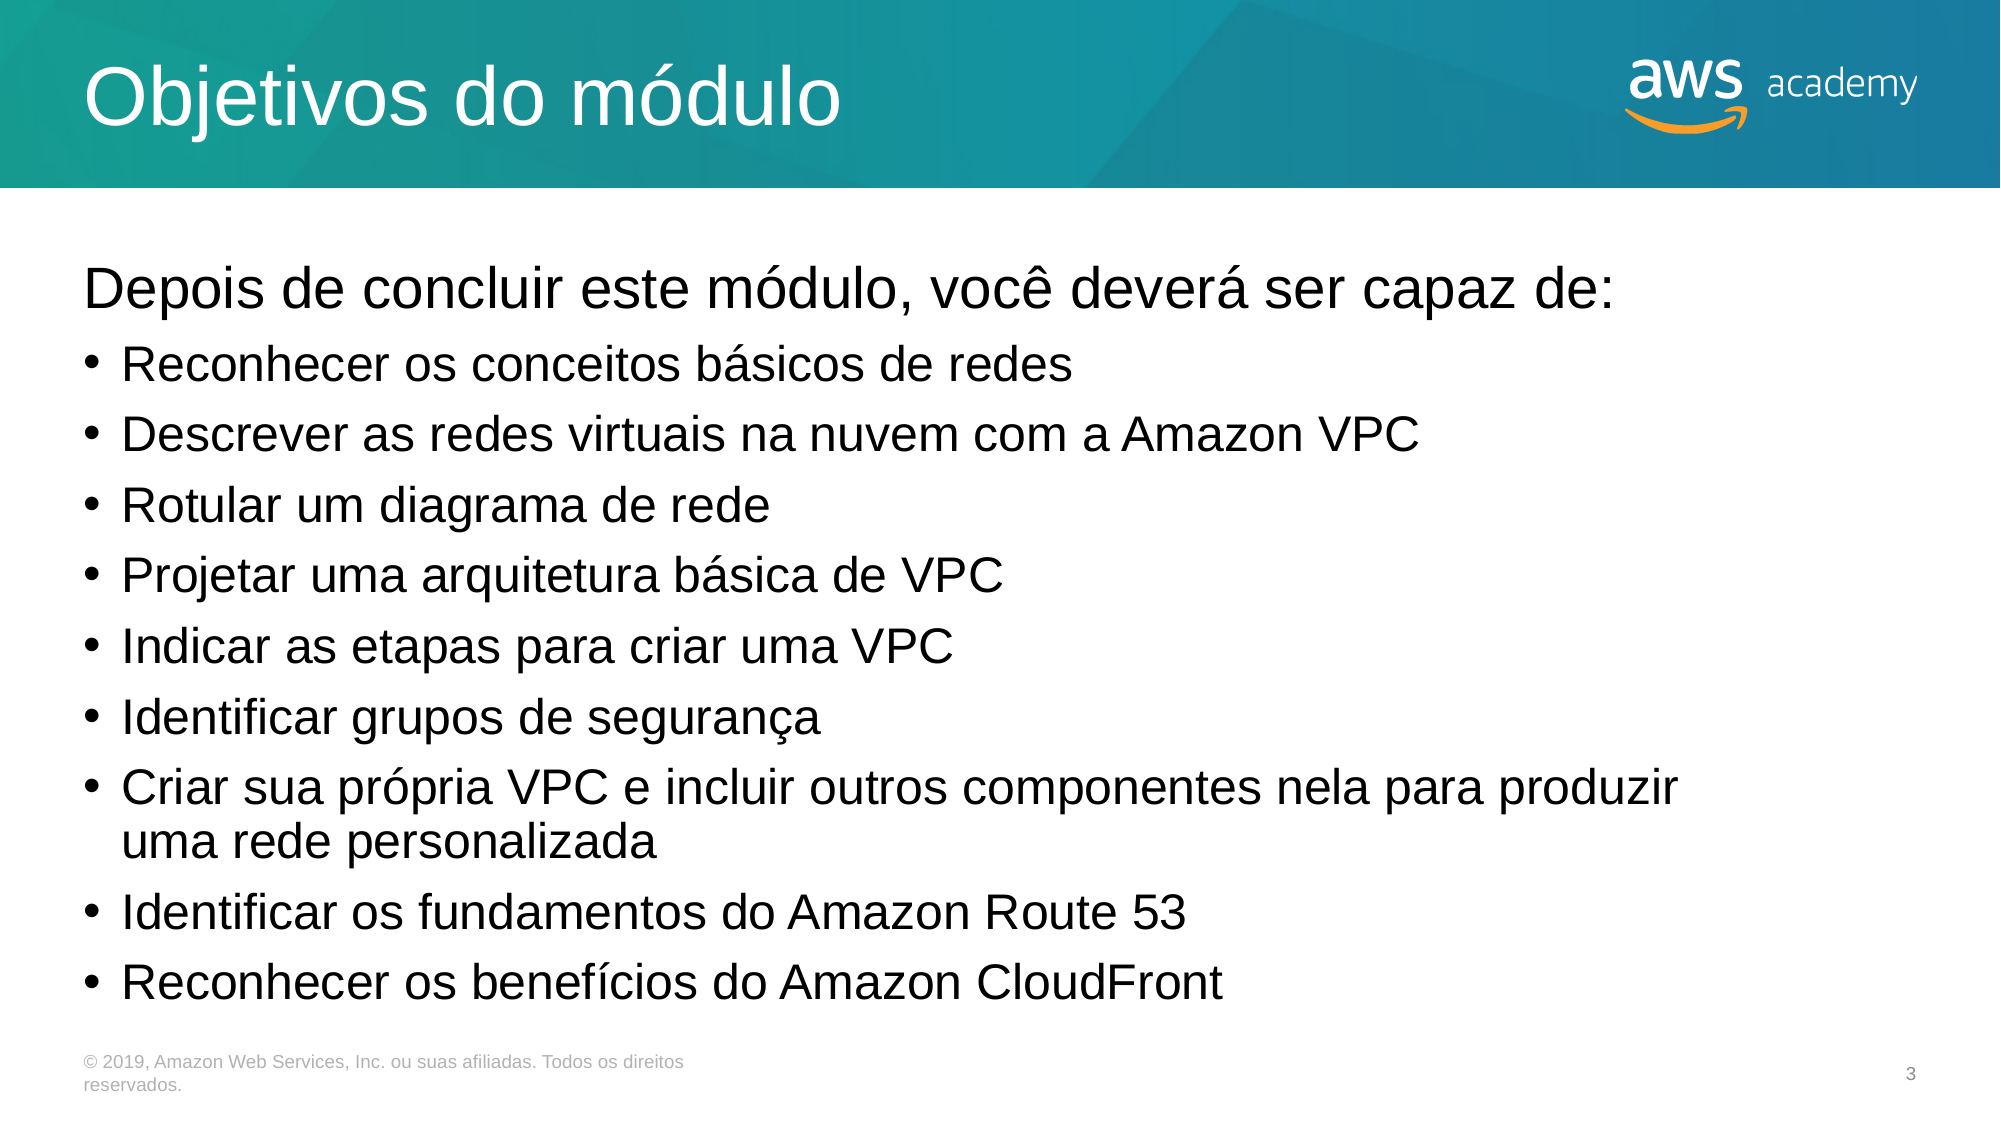

# Objetivos do módulo
Depois de concluir este módulo, você deverá ser capaz de:
Reconhecer os conceitos básicos de redes
Descrever as redes virtuais na nuvem com a Amazon VPC
Rotular um diagrama de rede
Projetar uma arquitetura básica de VPC
Indicar as etapas para criar uma VPC
Identificar grupos de segurança
Criar sua própria VPC e incluir outros componentes nela para produzir
uma rede personalizada
Identificar os fundamentos do Amazon Route 53
Reconhecer os benefícios do Amazon CloudFront
© 2019, Amazon Web Services, Inc. ou suas afiliadas. Todos os direitos reservados.
3